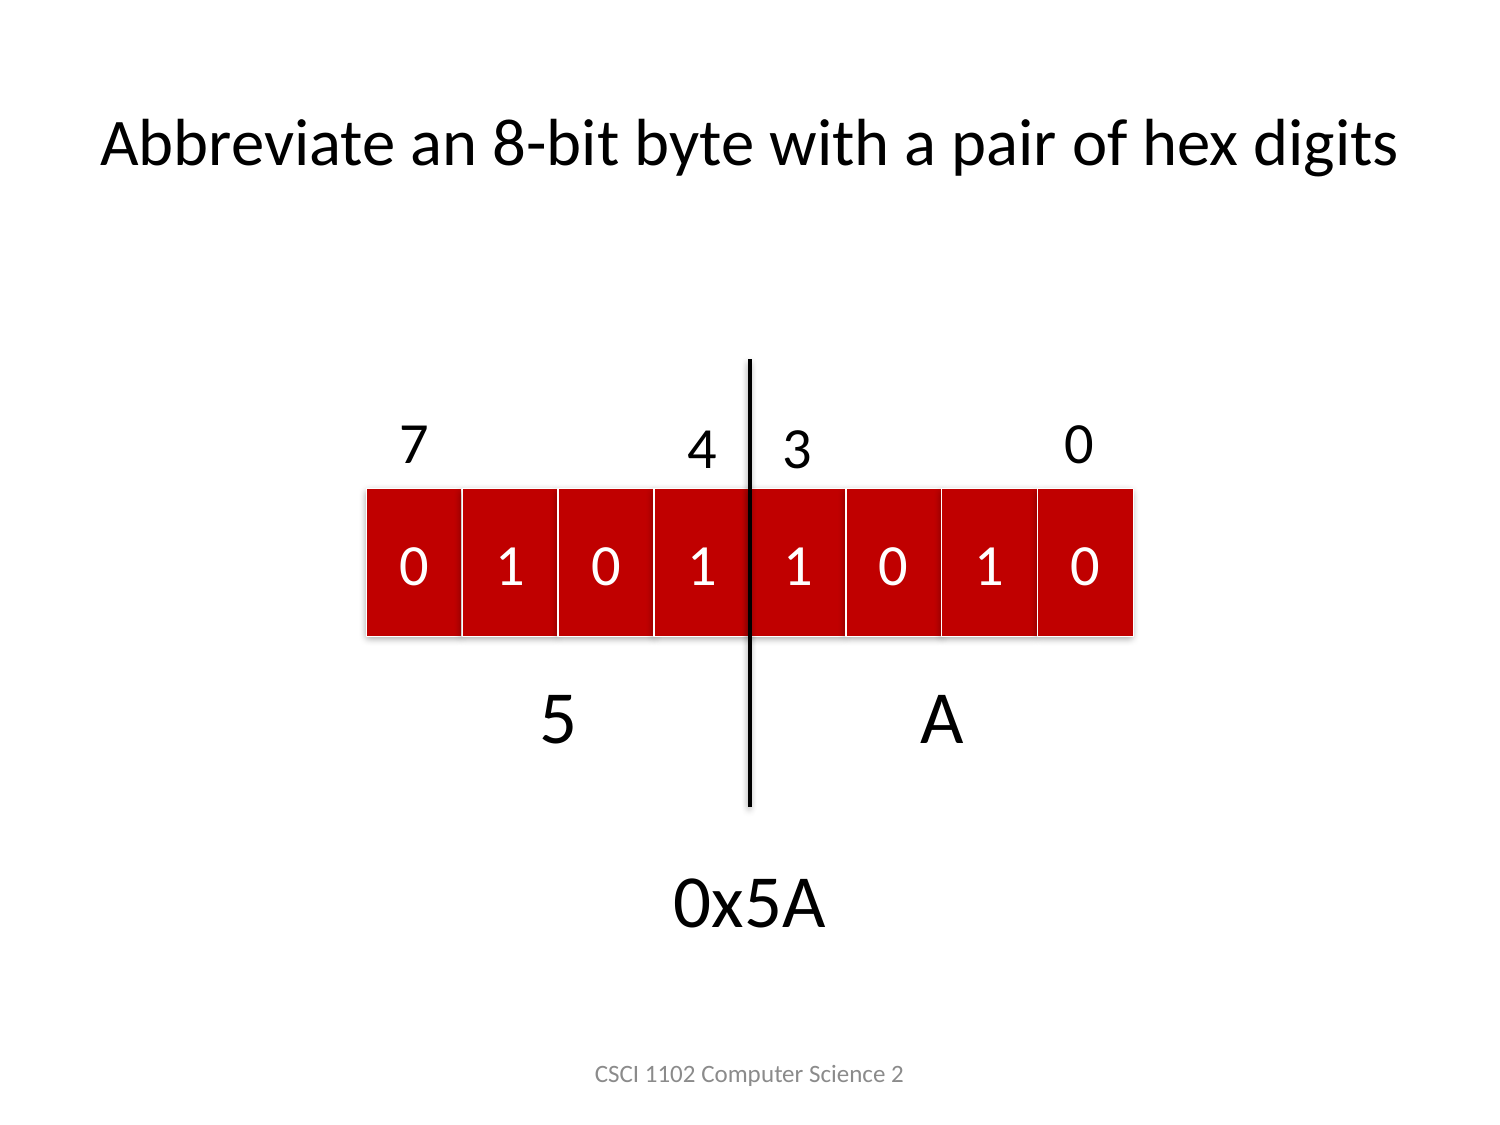

# Abbreviate an 8-bit byte with a pair of hex digits
7
0
4
3
0
1
0
1
1
0
1
0
5
A
0x5A
CSCI 1102 Computer Science 2